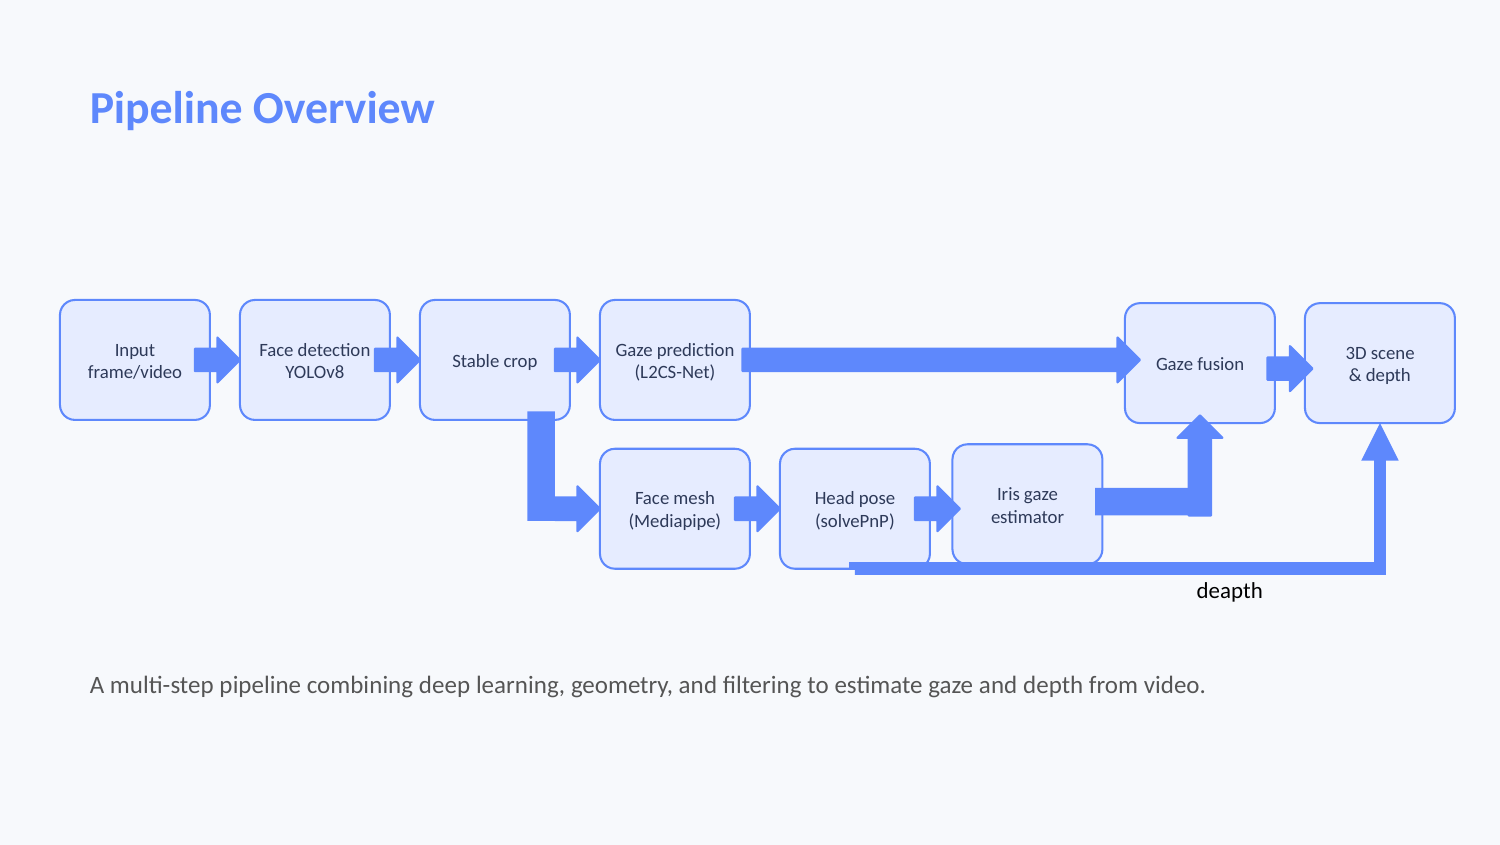

Pipeline Overview

Input frame/video

Face detection
YOLOv8

Stable crop

Gaze prediction
(L2CS-Net)

Gaze fusion

3D scene
& depth

Iris gaze estimator

Face mesh
(Mediapipe)

Head pose
(solvePnP)

deapth
A multi-step pipeline combining deep learning, geometry, and filtering to estimate gaze and depth from video.